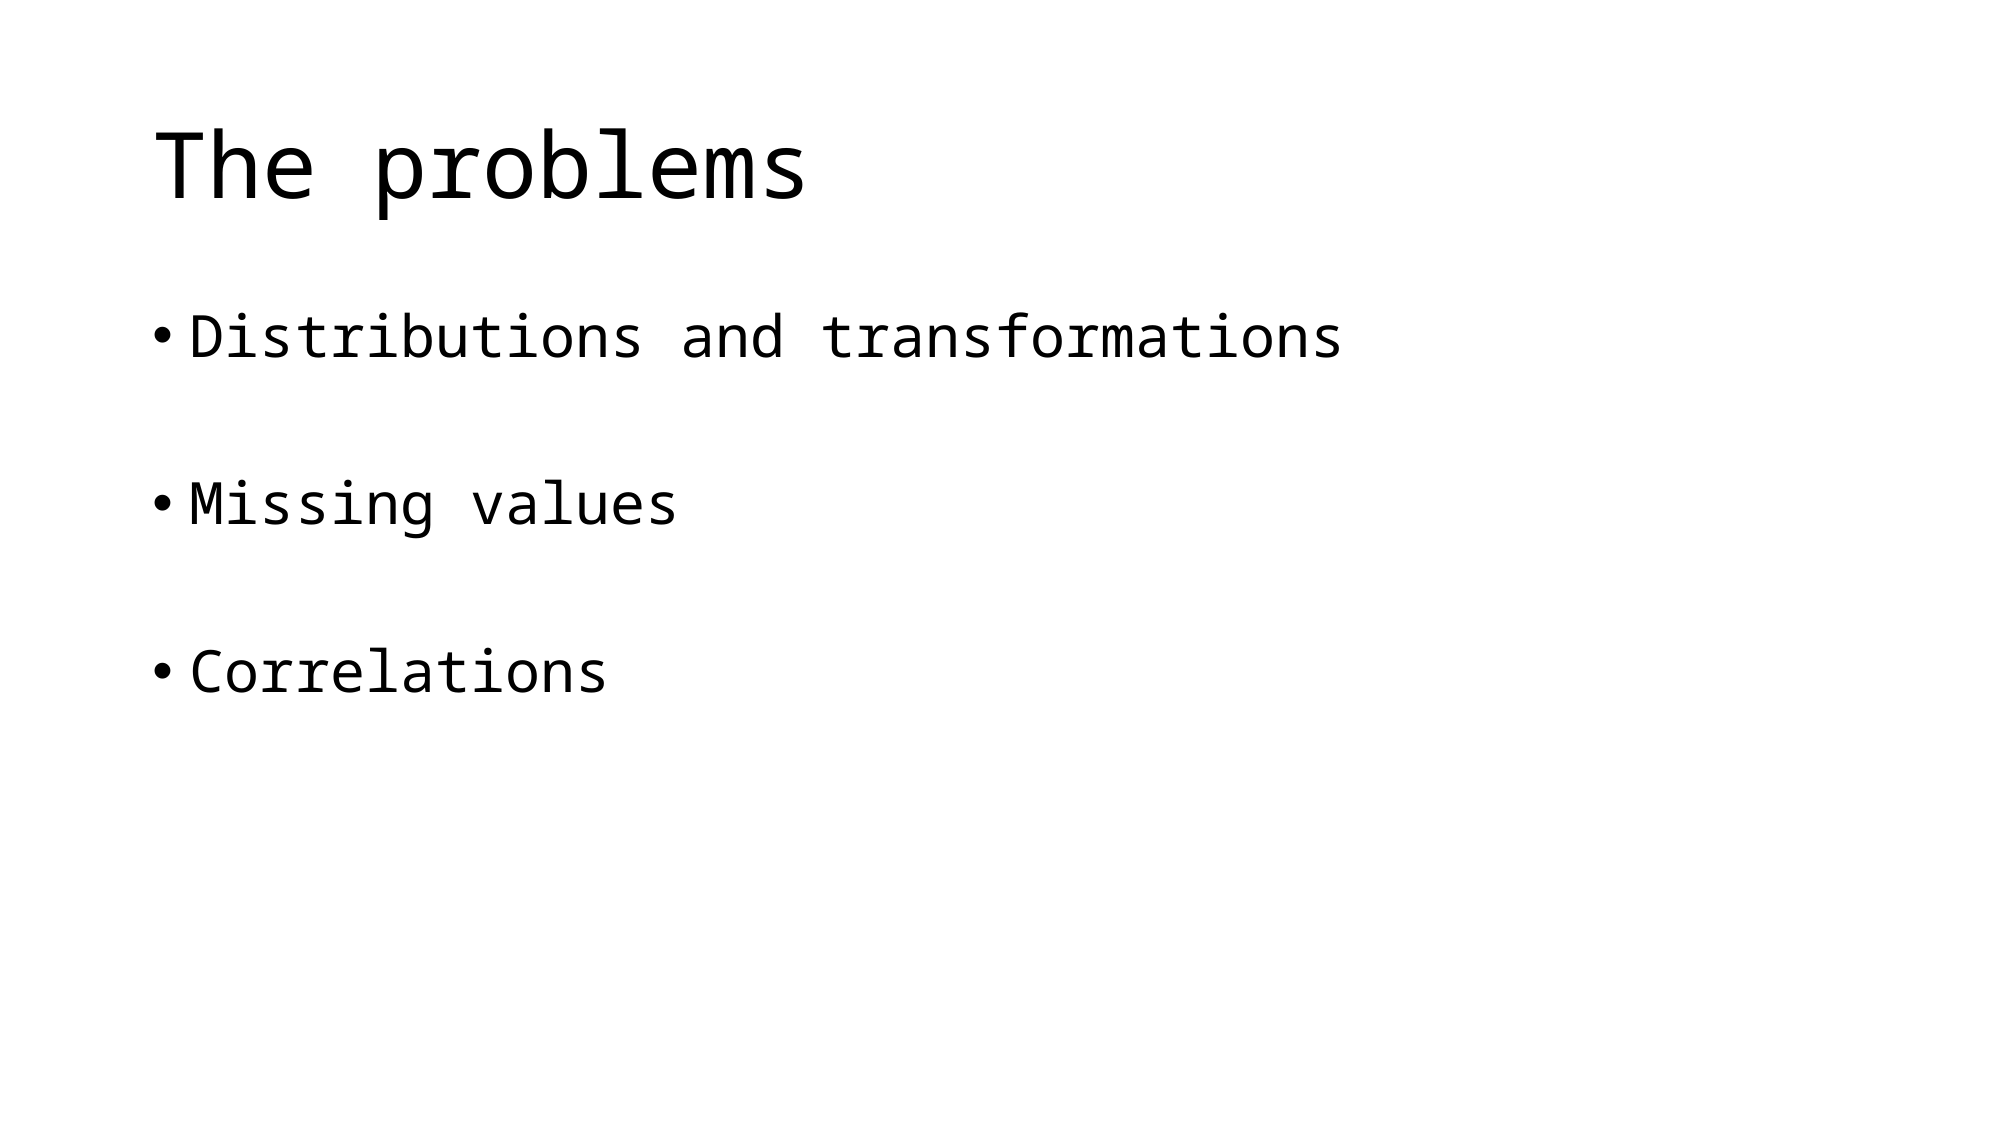

# The problems
Distributions and transformations

Missing values

Correlations